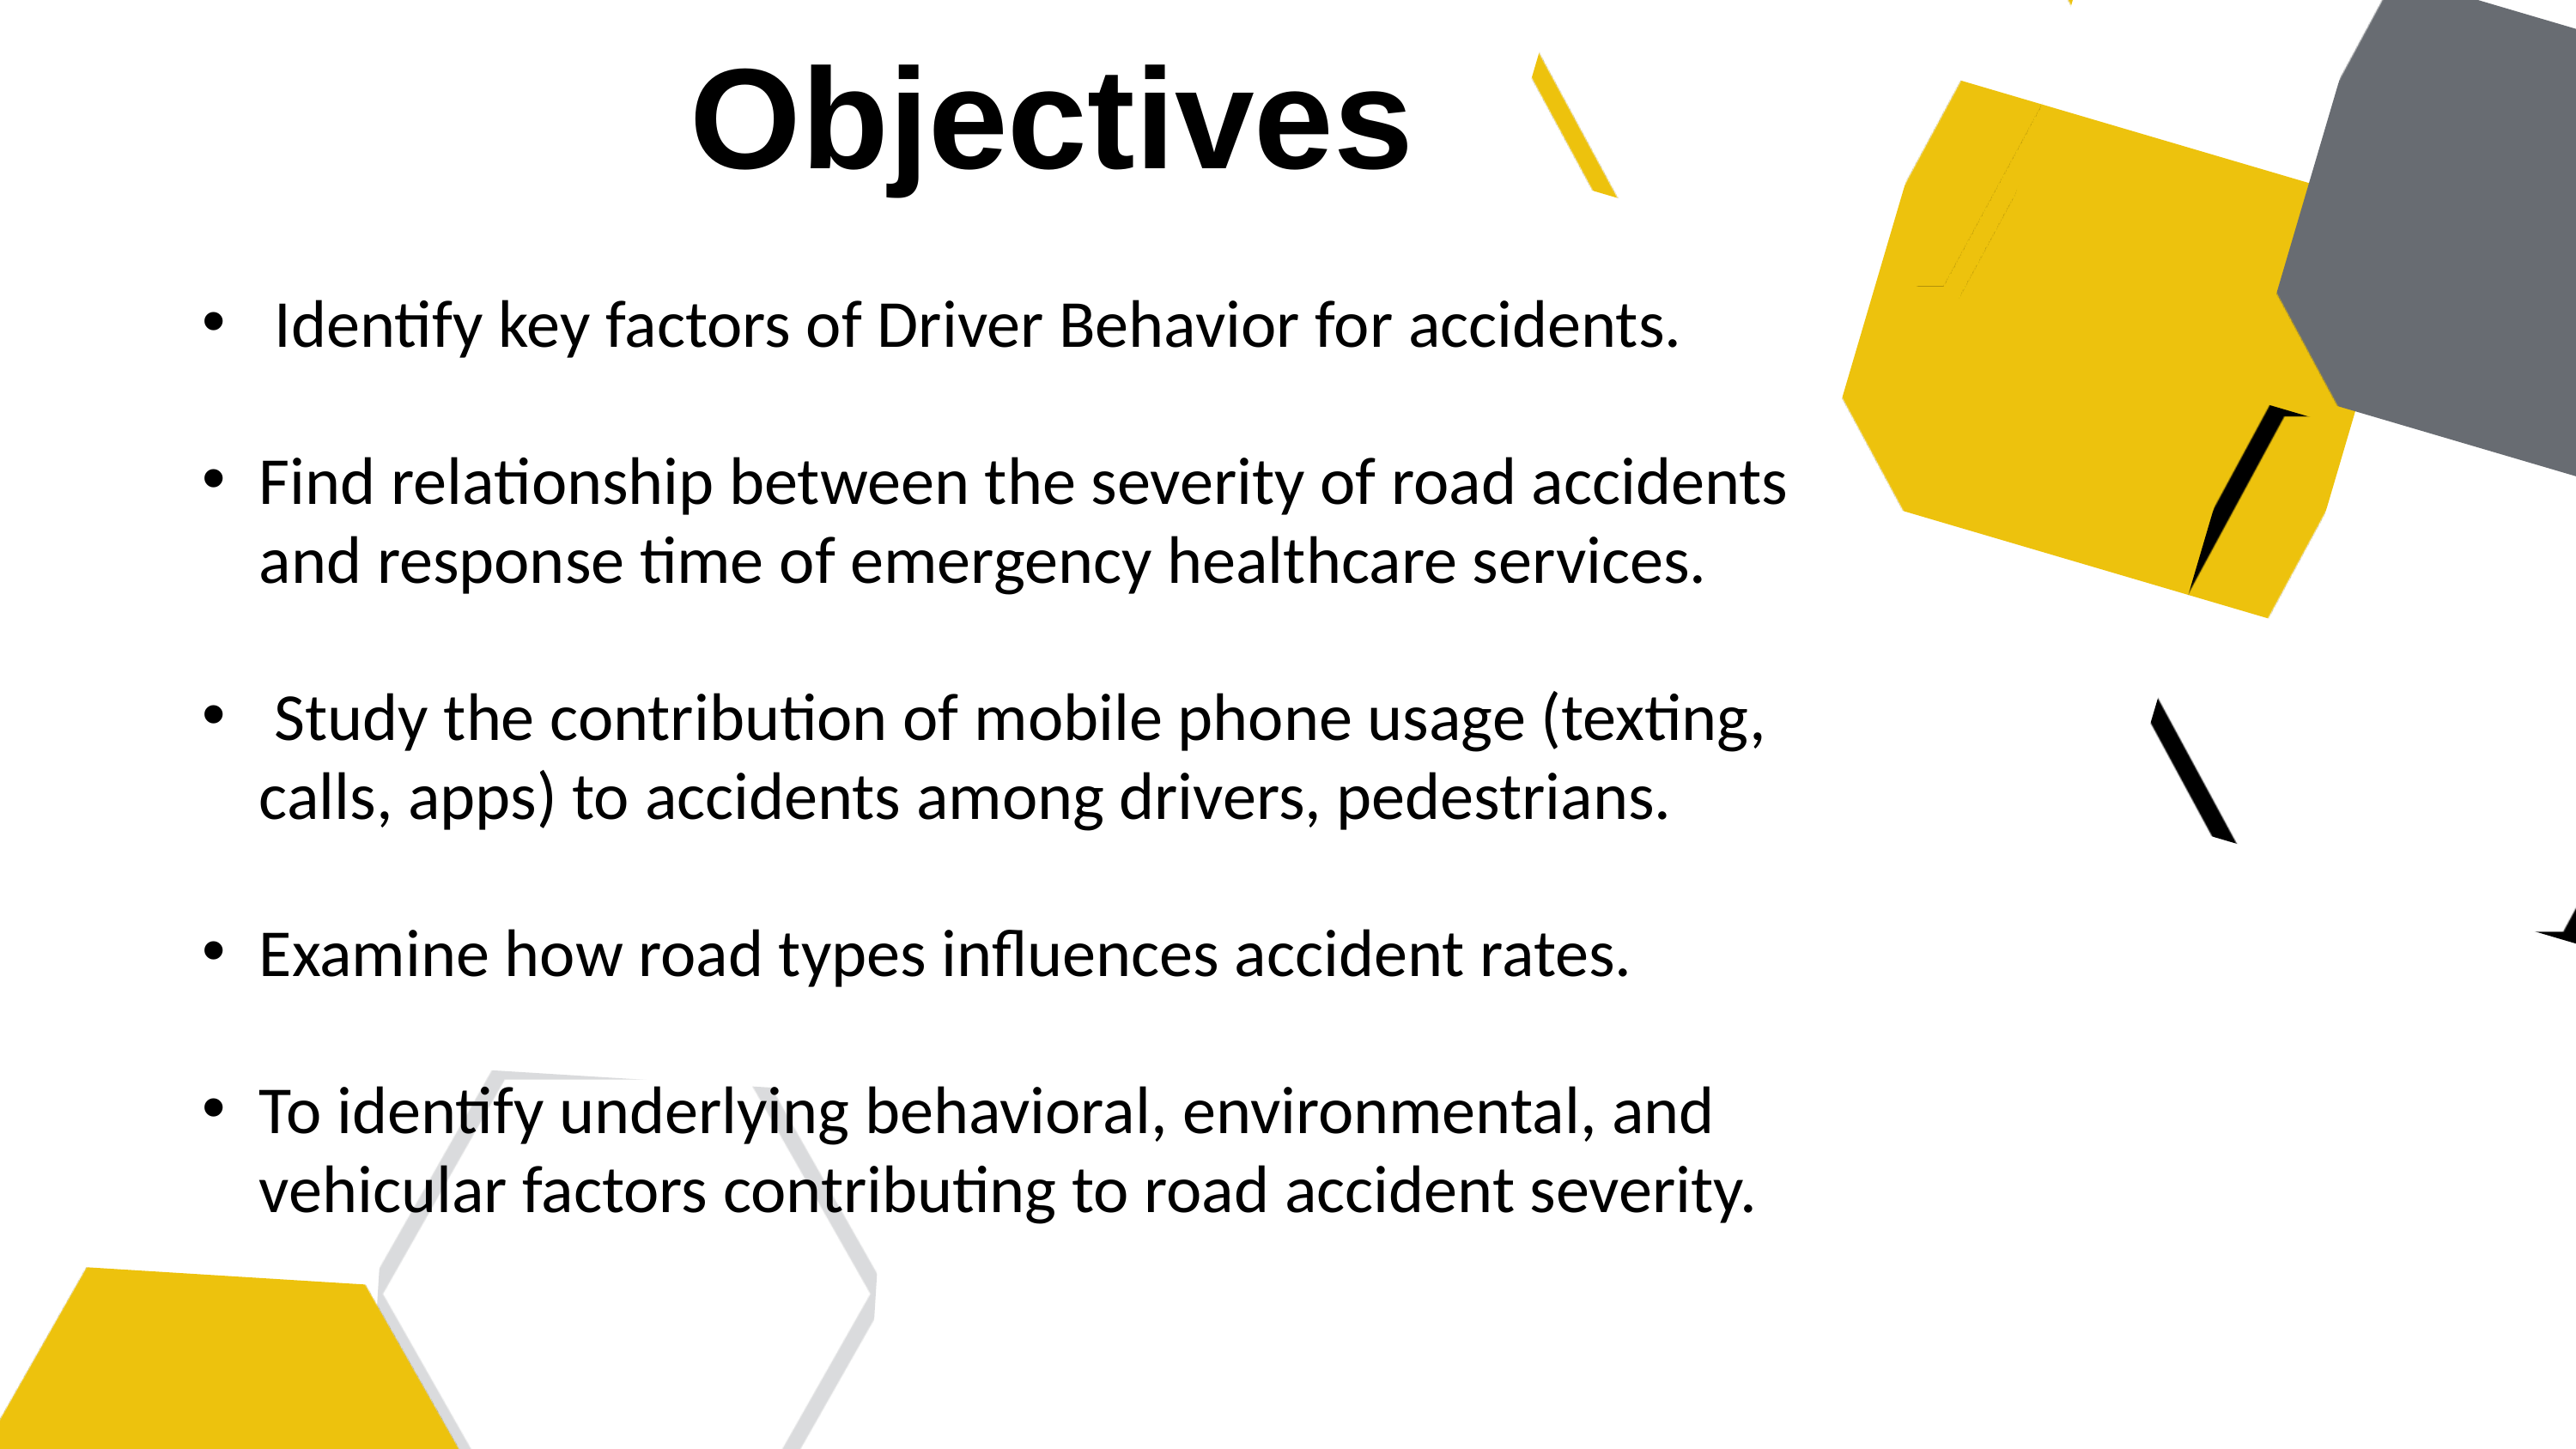

Objectives

 Identify key factors of Driver Behavior for accidents.

Find relationship between the severity of road accidents and response time of emergency healthcare services.

 Study the contribution of mobile phone usage (texting, calls, apps) to accidents among drivers, pedestrians.

Examine how road types influences accident rates.

To identify underlying behavioral, environmental, and vehicular factors contributing to road accident severity.